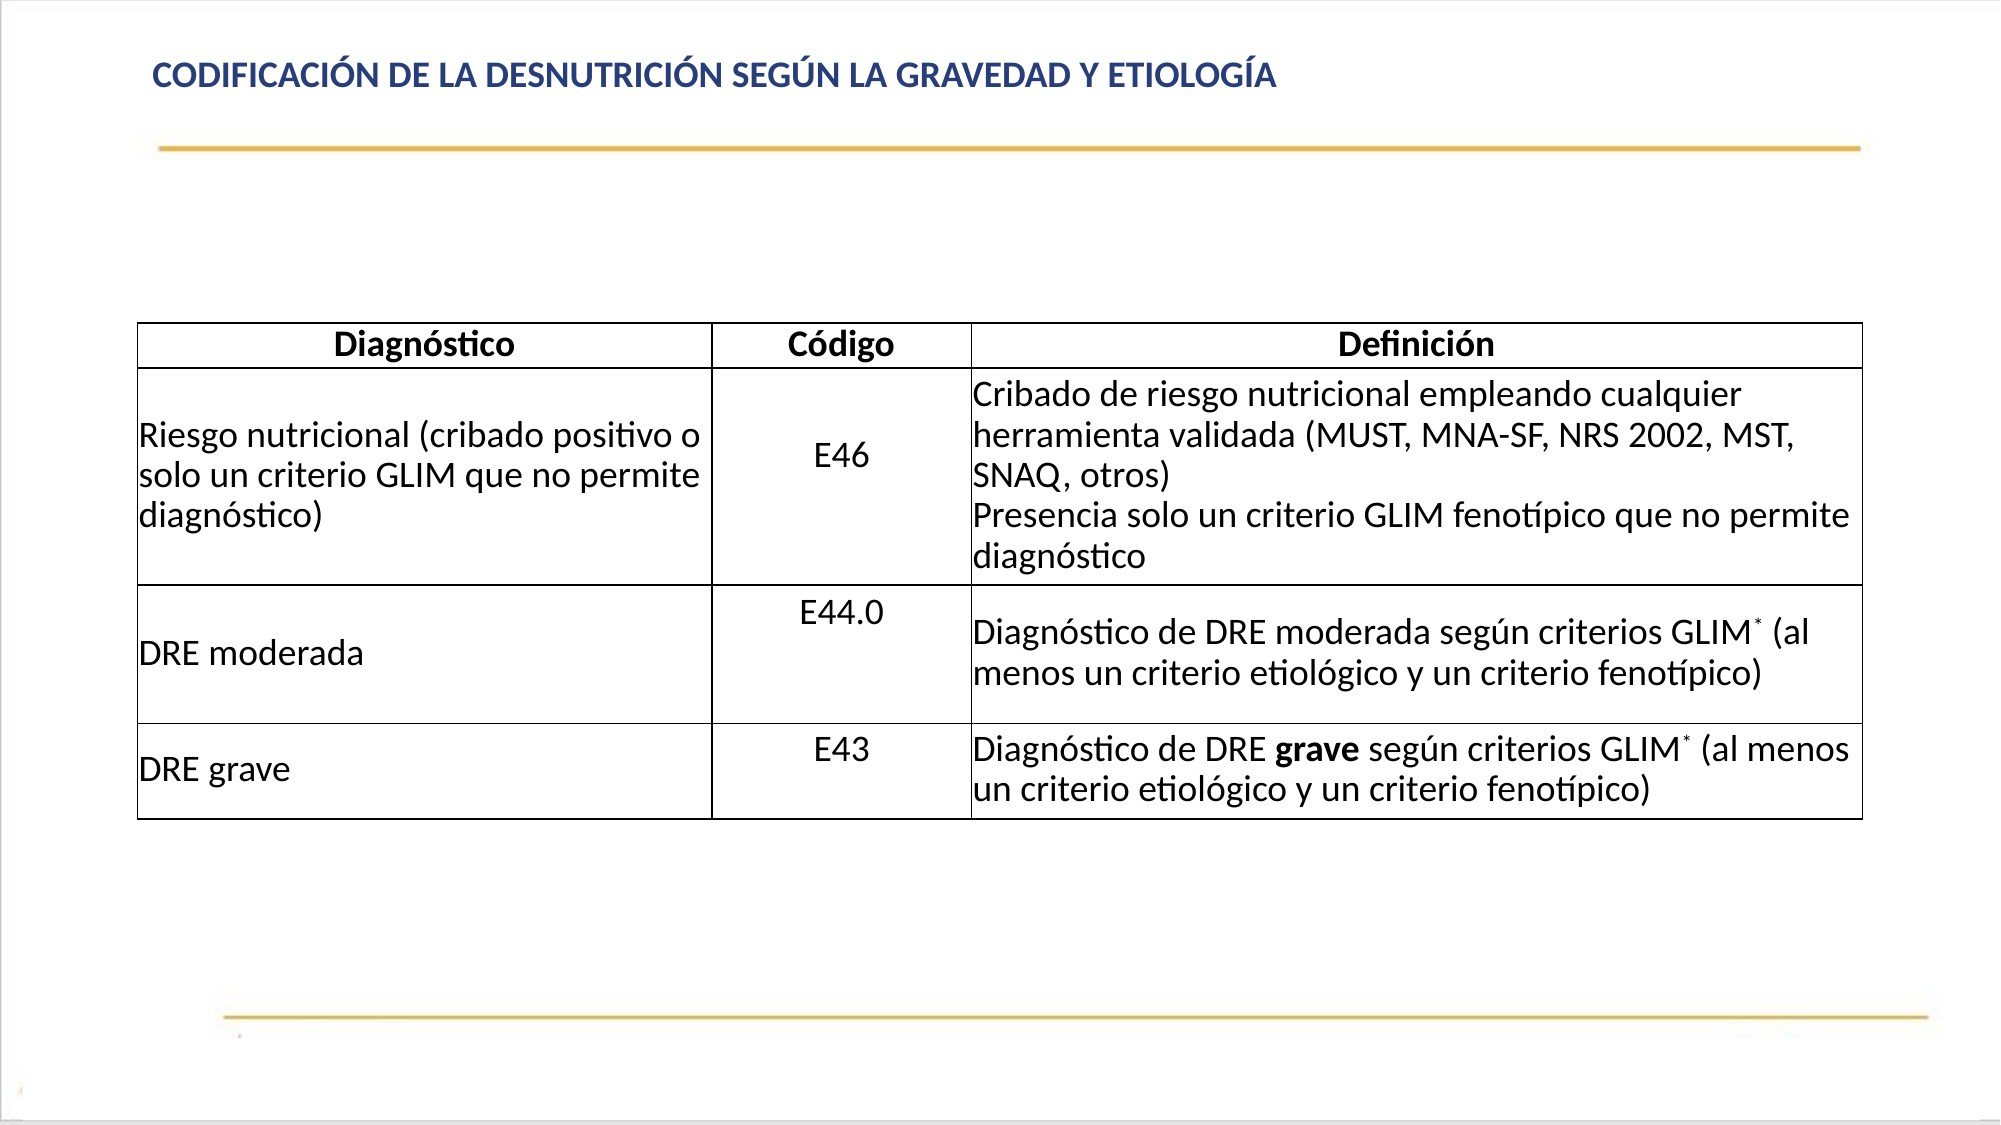

# Codificación de la Desnutrición según la gravedad y etiología
| Diagnóstico | Código | Definición |
| --- | --- | --- |
| Riesgo nutricional (cribado positivo o solo un criterio GLIM que no permite diagnóstico) | E46 | Cribado de riesgo nutricional empleando cualquier herramienta validada (MUST, MNA-SF, NRS 2002, MST, SNAQ, otros) Presencia solo un criterio GLIM fenotípico que no permite diagnóstico |
| DRE moderada | E44.0 | Diagnóstico de DRE moderada según criterios GLIM\* (al menos un criterio etiológico y un criterio fenotípico) |
| DRE grave | E43 | Diagnóstico de DRE grave según criterios GLIM\* (al menos un criterio etiológico y un criterio fenotípico) |